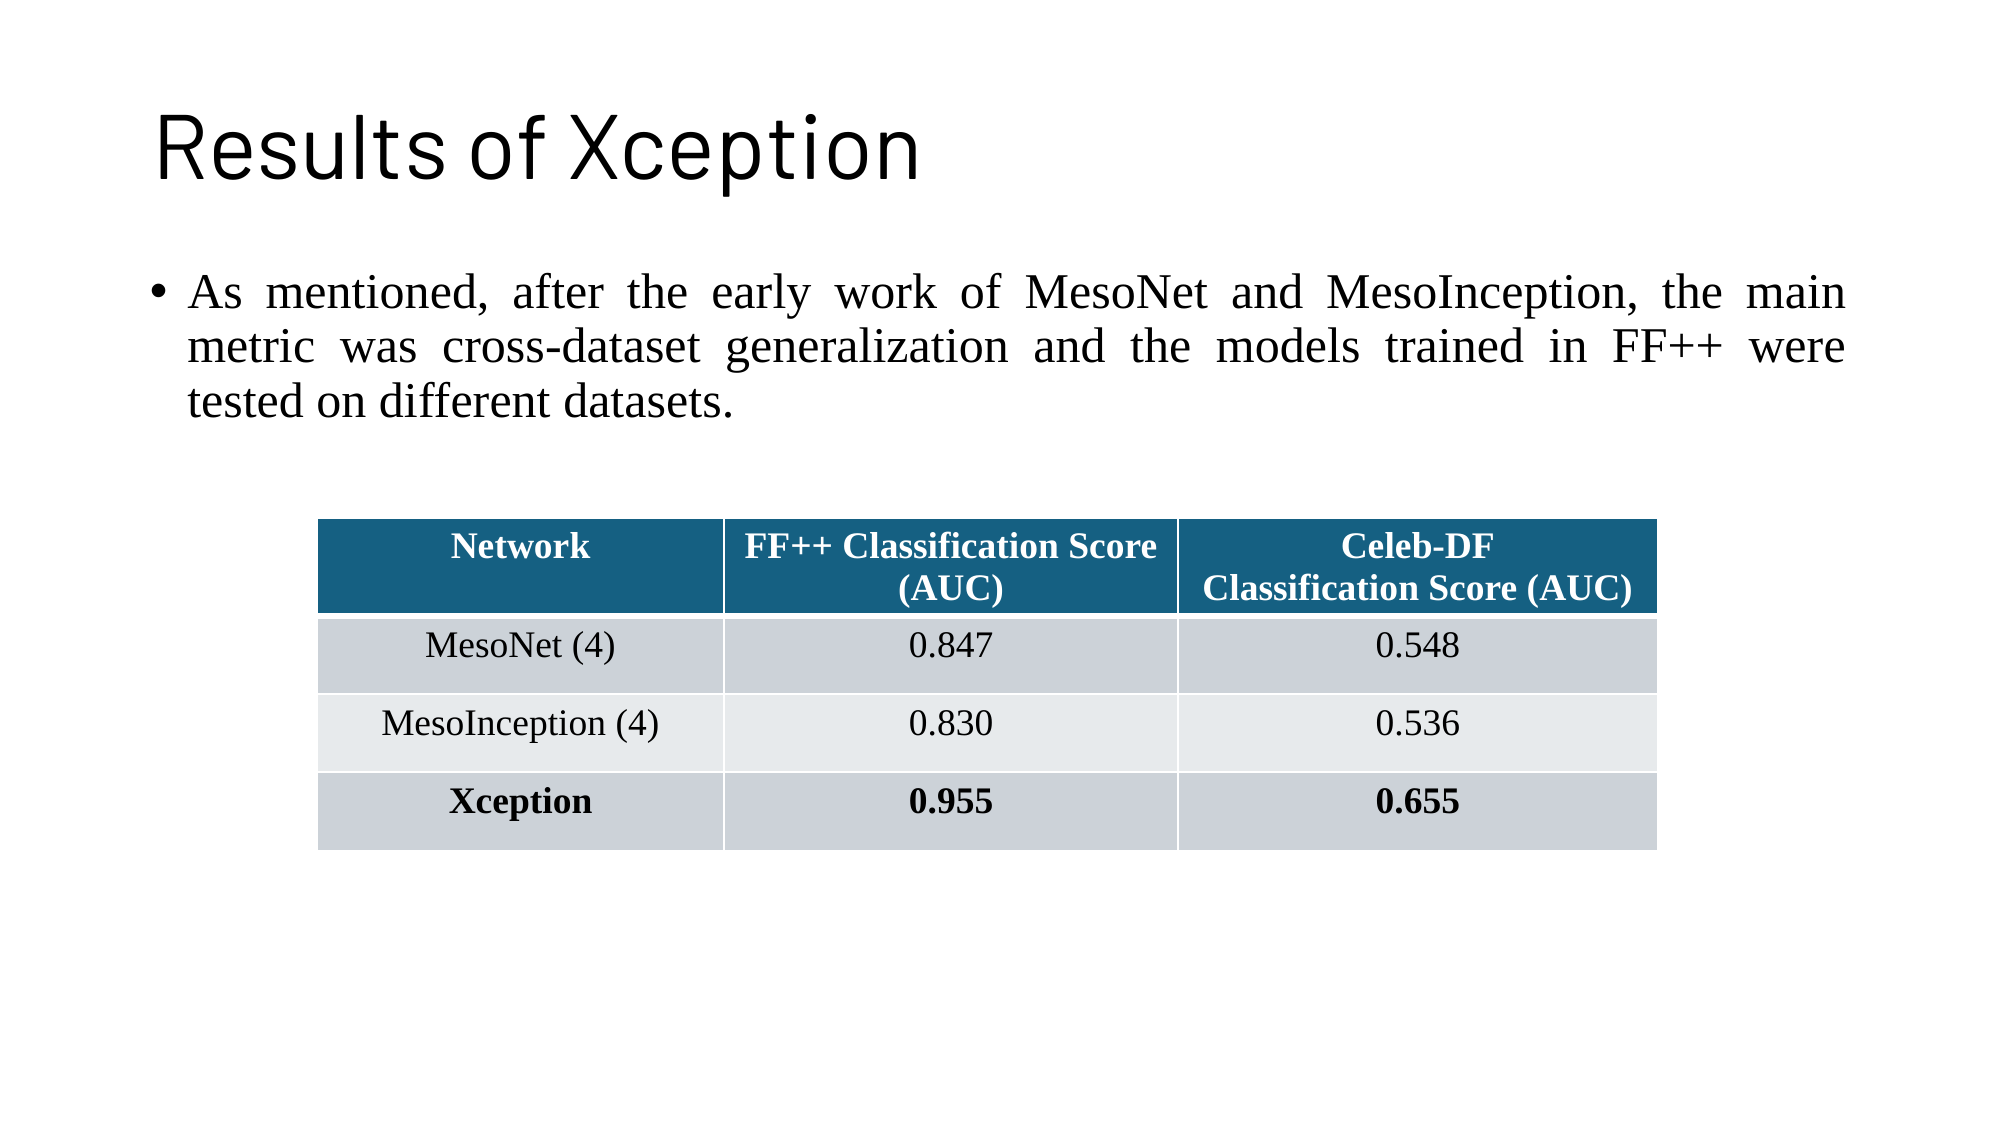

# Results of Xception
As mentioned, after the early work of MesoNet and MesoInception, the main metric was cross-dataset generalization and the models trained in FF++ were tested on different datasets.
| Network | FF++ Classification Score (AUC) | Celeb-DF Classification Score (AUC) |
| --- | --- | --- |
| MesoNet (4) | 0.847 | 0.548 |
| MesoInception (4) | 0.830 | 0.536 |
| Xception | 0.955 | 0.655 |